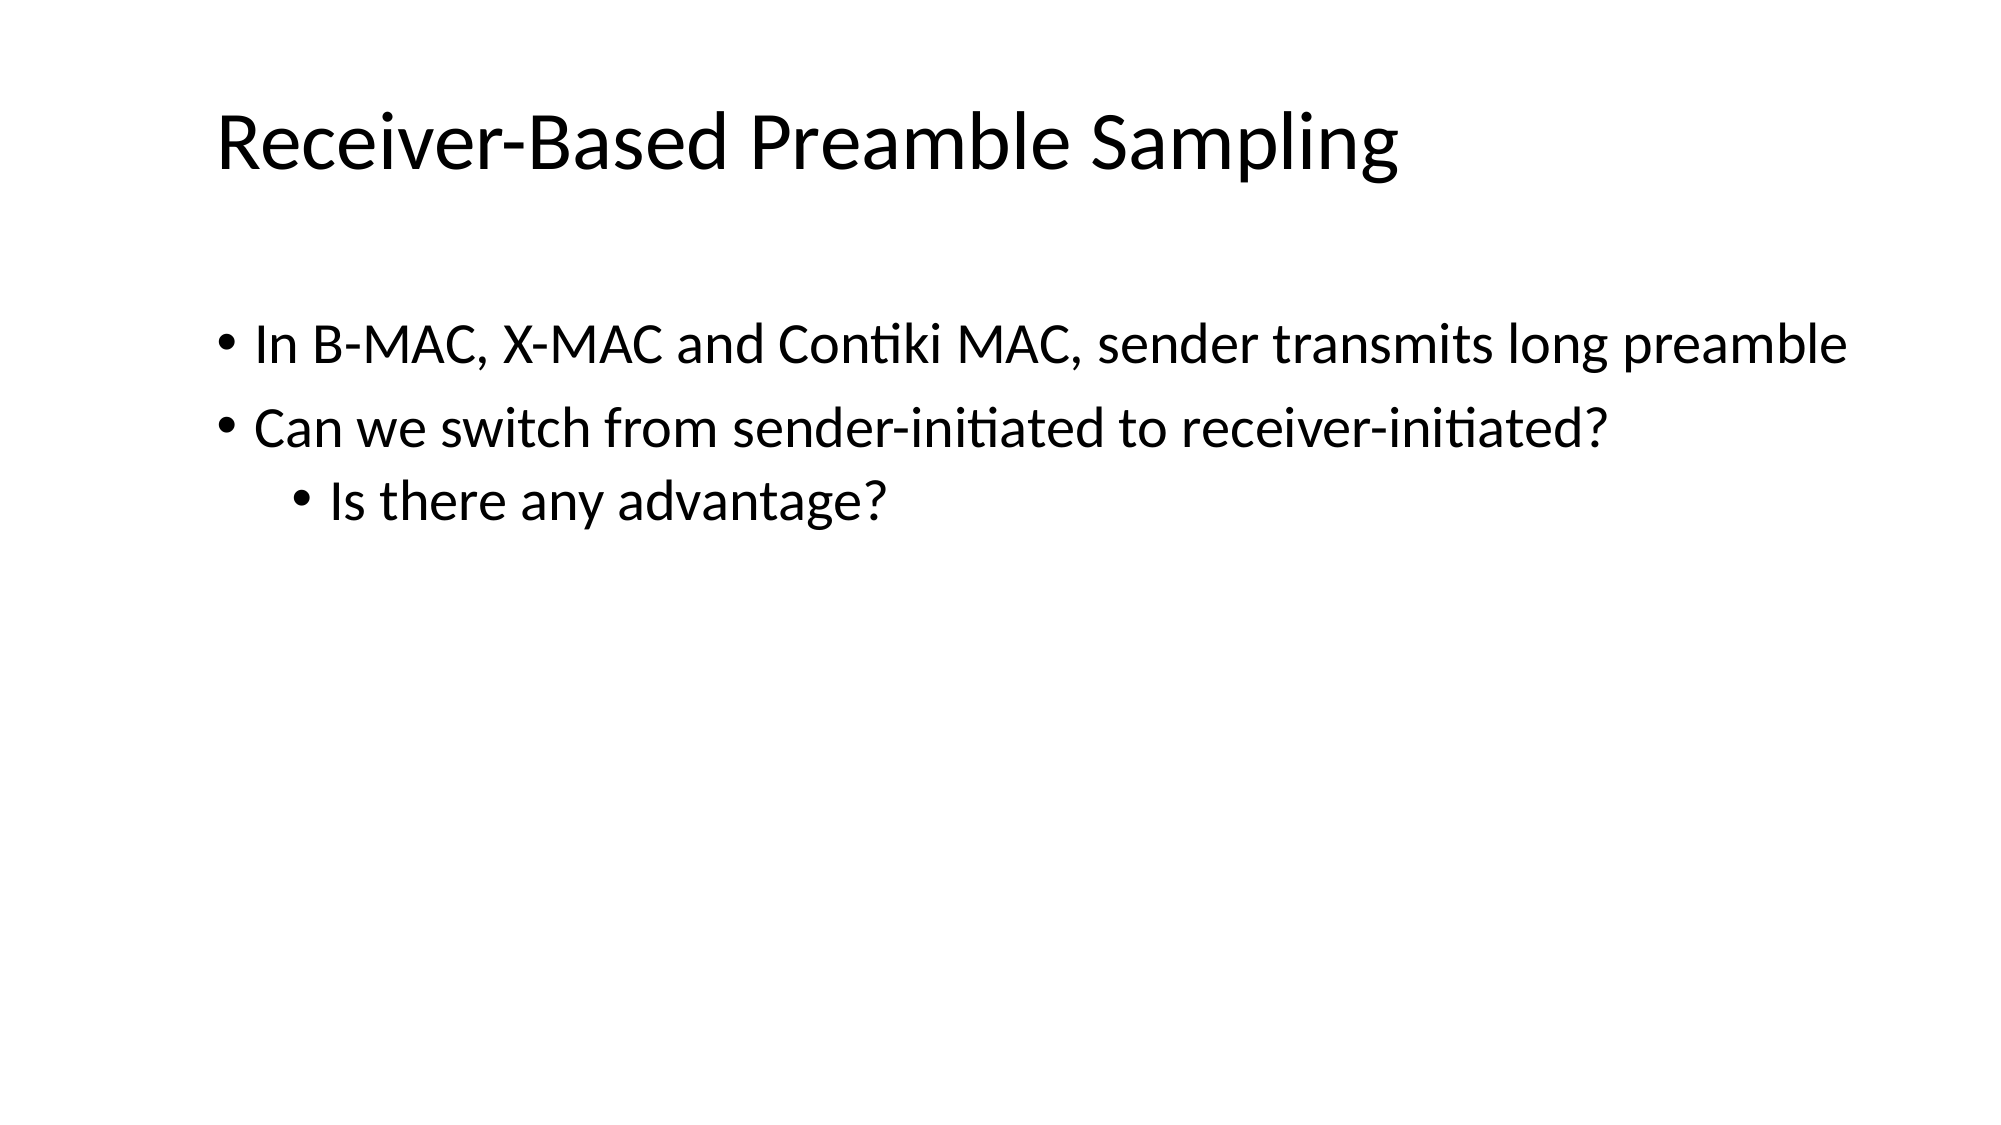

# Receiver-Based Preamble Sampling
In B-MAC, X-MAC and Contiki MAC, sender transmits long preamble
Can we switch from sender-initiated to receiver-initiated?
Is there any advantage?